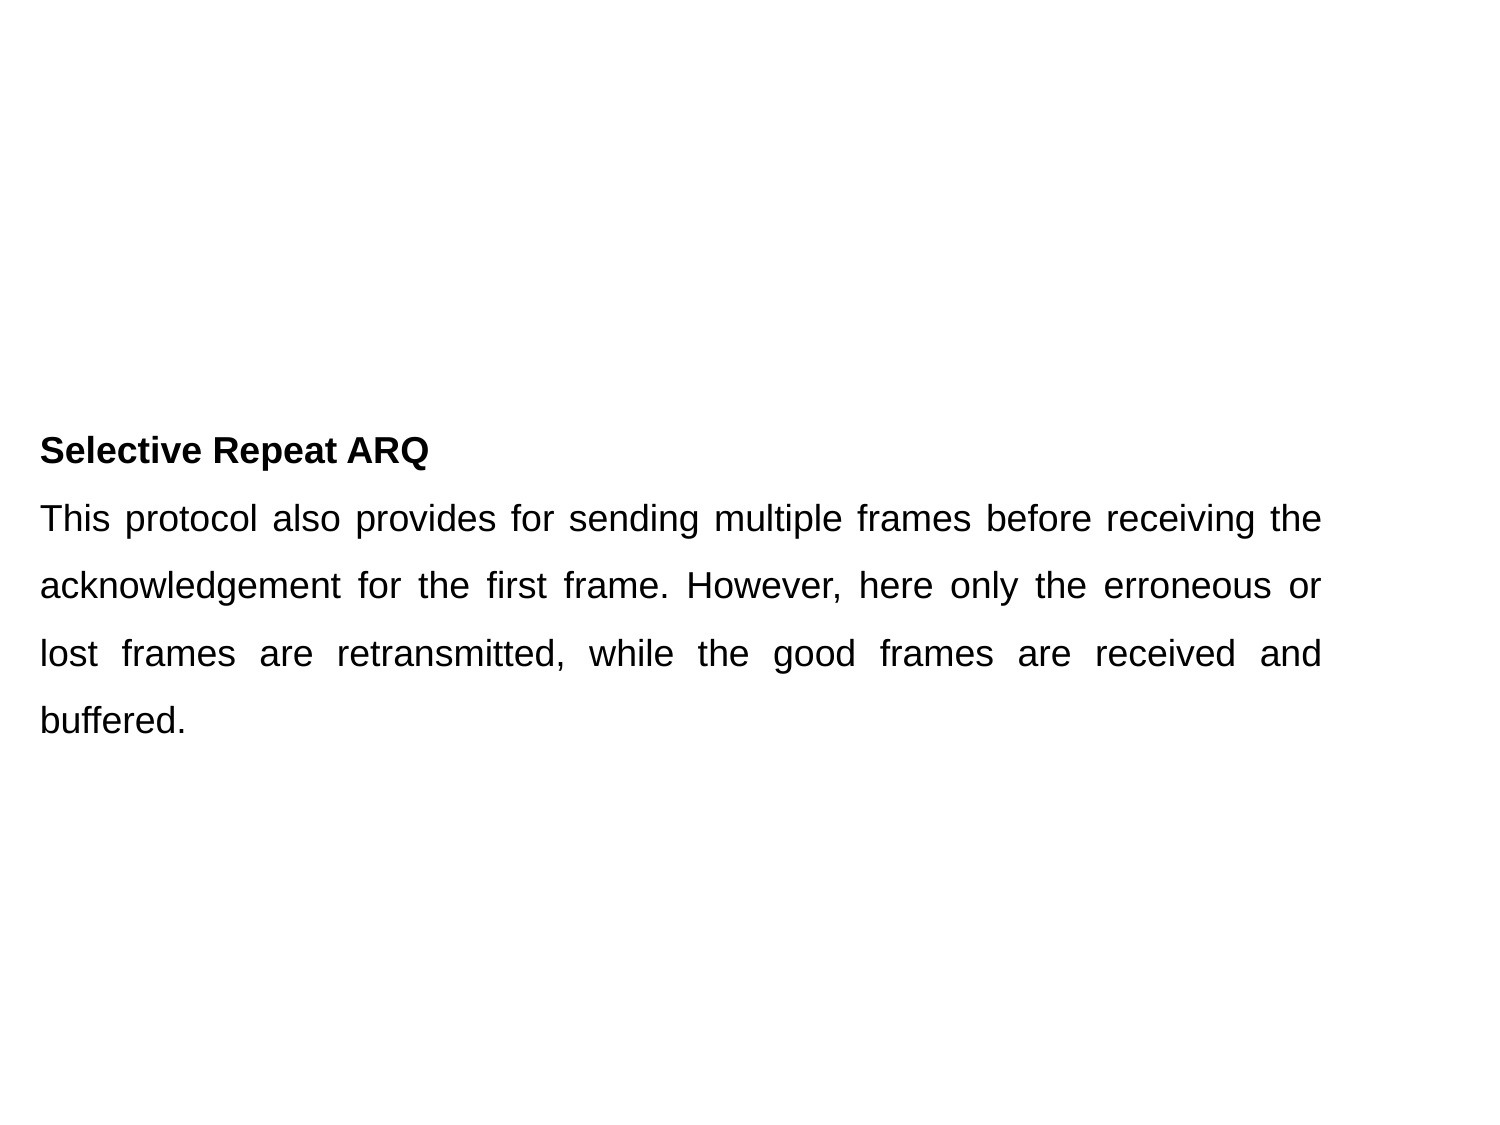

#
Selective Repeat ARQ
This protocol also provides for sending multiple frames before receiving the acknowledgement for the first frame. However, here only the erroneous or lost frames are retransmitted, while the good frames are received and buffered.